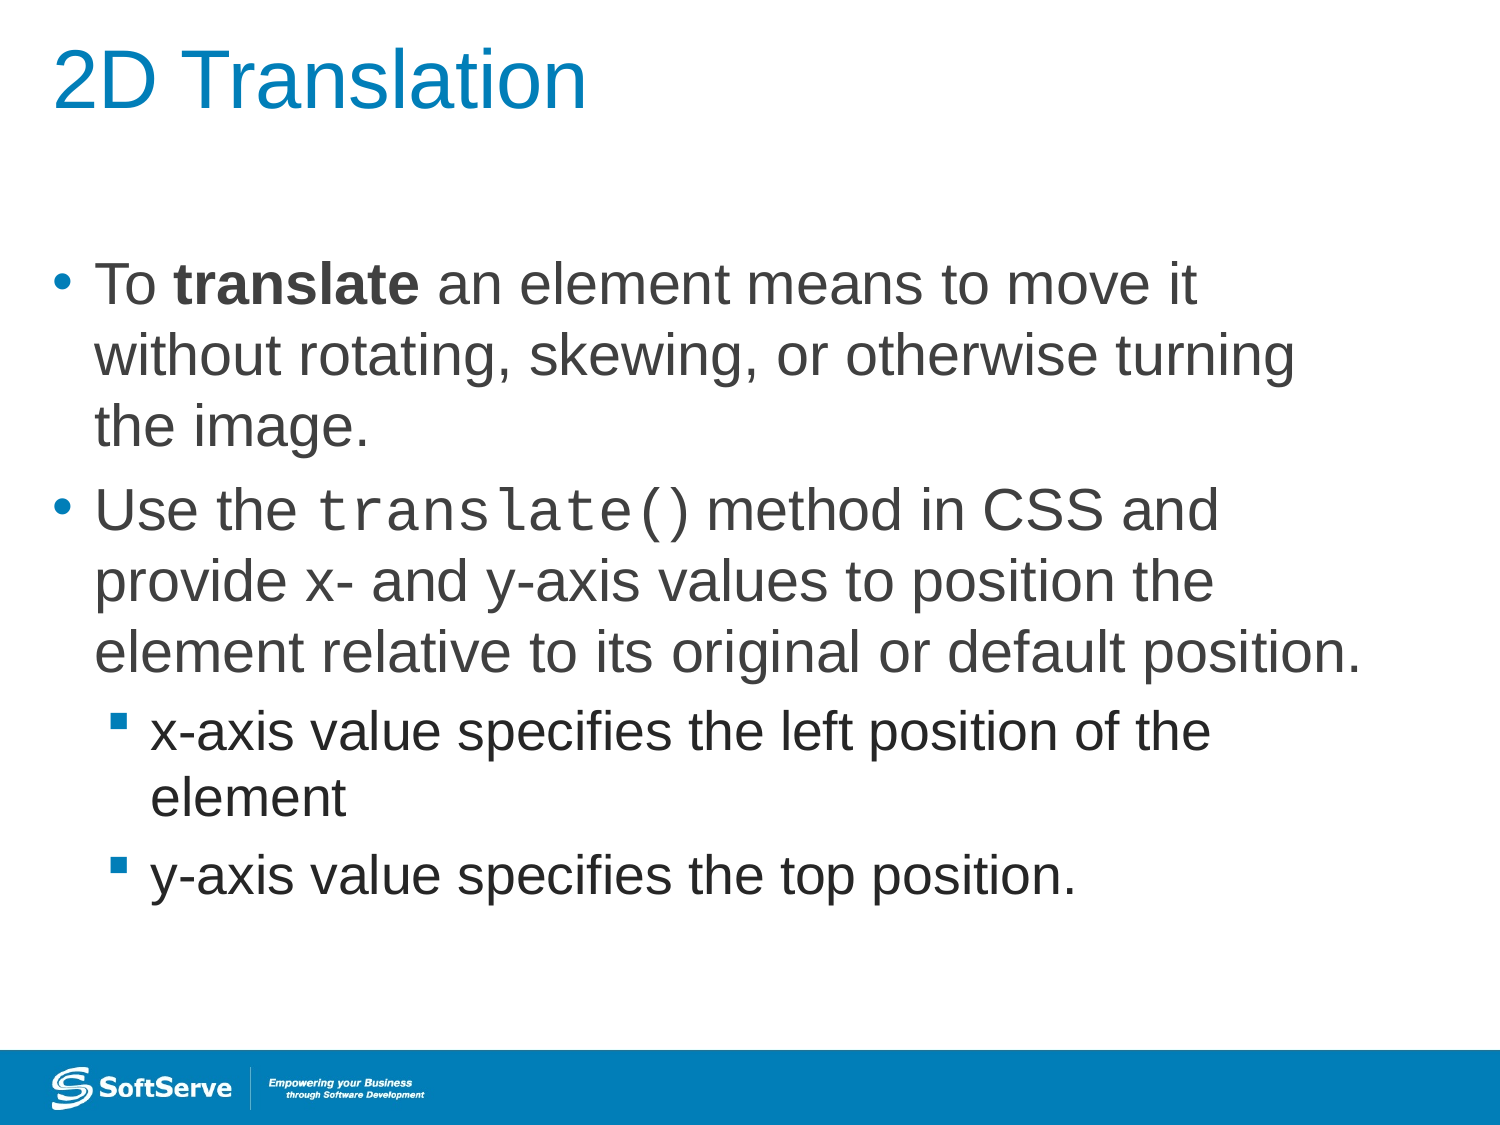

# 2D Translation
To translate an element means to move it without rotating, skewing, or otherwise turning the image.
Use the translate() method in CSS and provide x- and y-axis values to position the element relative to its original or default position.
x-axis value specifies the left position of the element
y-axis value specifies the top position.